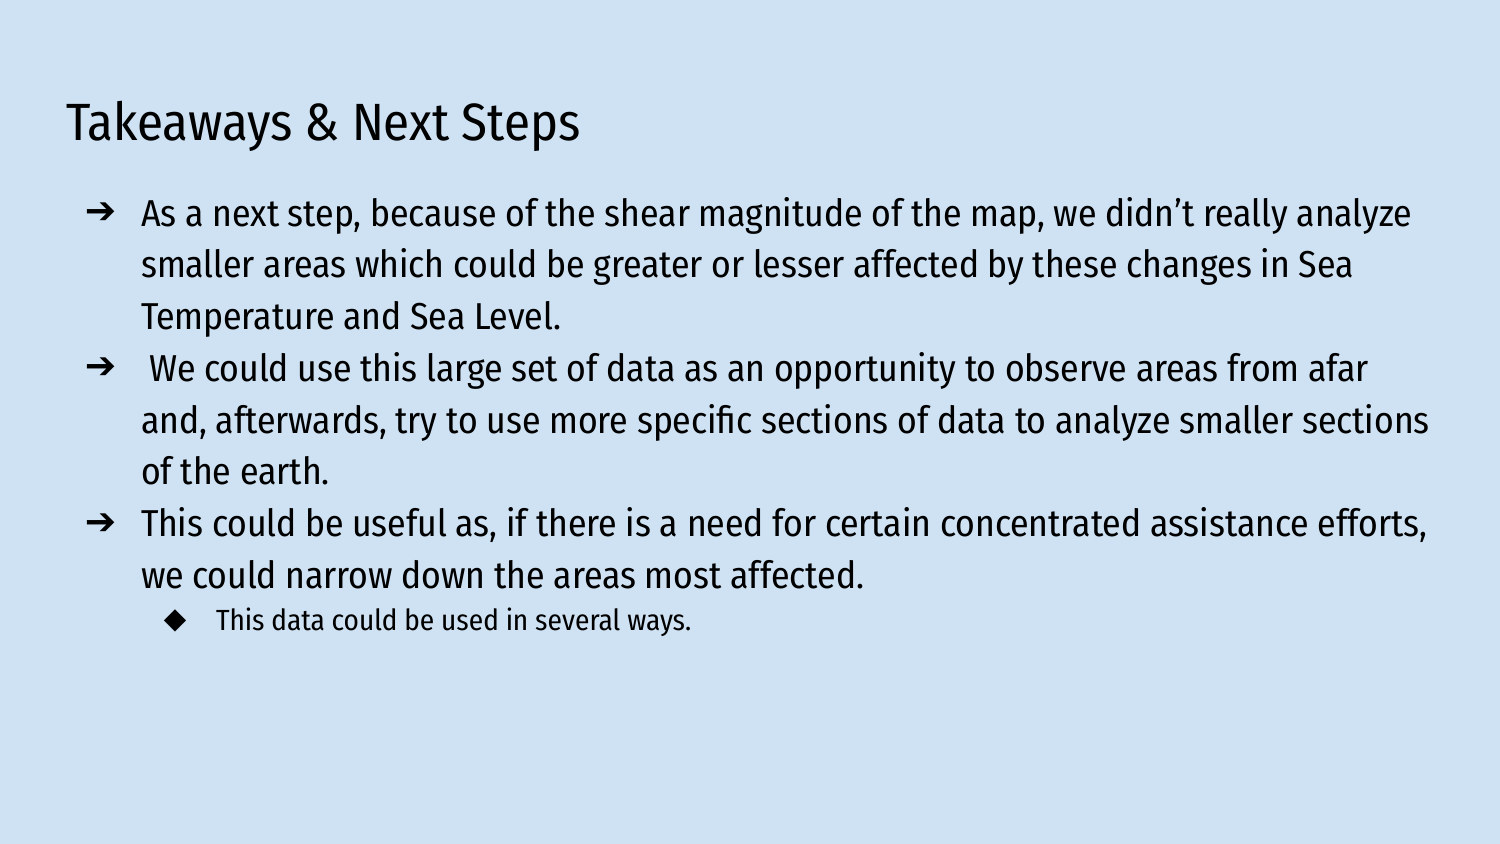

# Takeaways & Next Steps
As a next step, because of the shear magnitude of the map, we didn’t really analyze smaller areas which could be greater or lesser affected by these changes in Sea Temperature and Sea Level.
 We could use this large set of data as an opportunity to observe areas from afar and, afterwards, try to use more specific sections of data to analyze smaller sections of the earth.
This could be useful as, if there is a need for certain concentrated assistance efforts, we could narrow down the areas most affected.
This data could be used in several ways.